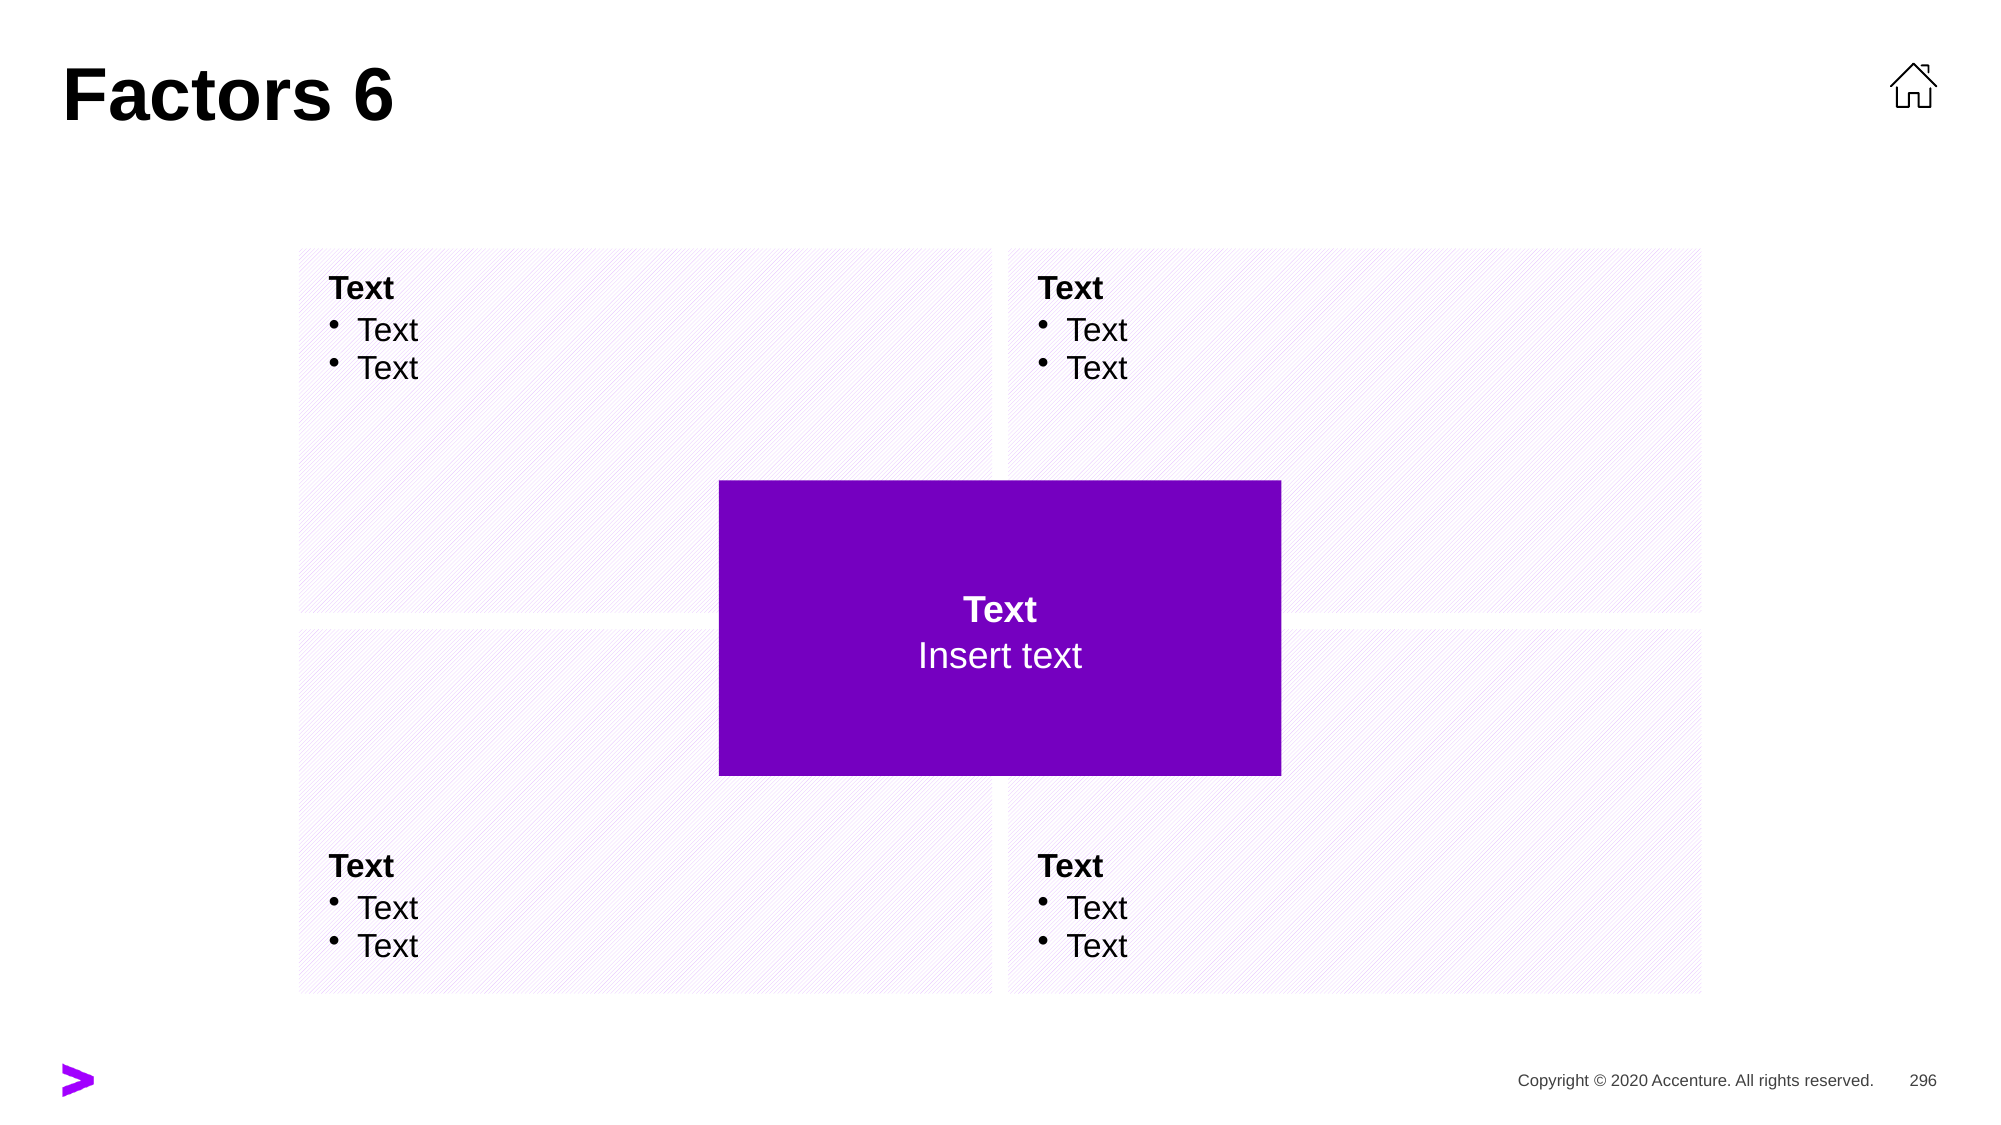

# Factors 6

Text
Text
Text
Text
Text
Text
Text
Insert text
Text
Text
Text
Text
Text
Text